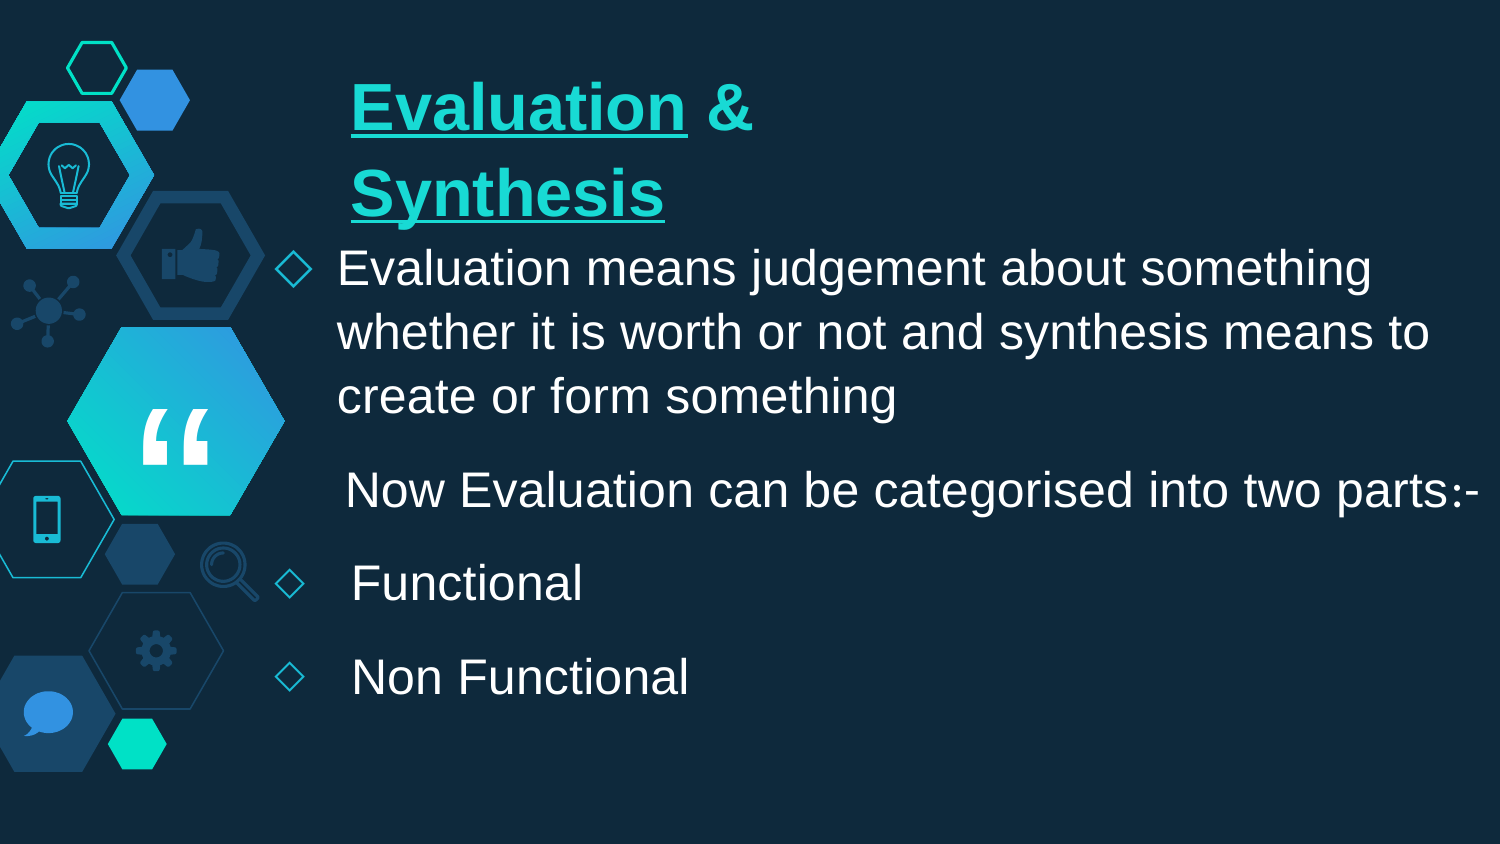

Evaluation & Synthesis

Evaluation means judgement about something whether it is worth or not and synthesis means to create or form something
      Now Evaluation can be categorised into two parts:-
 Functional
 Non Functional